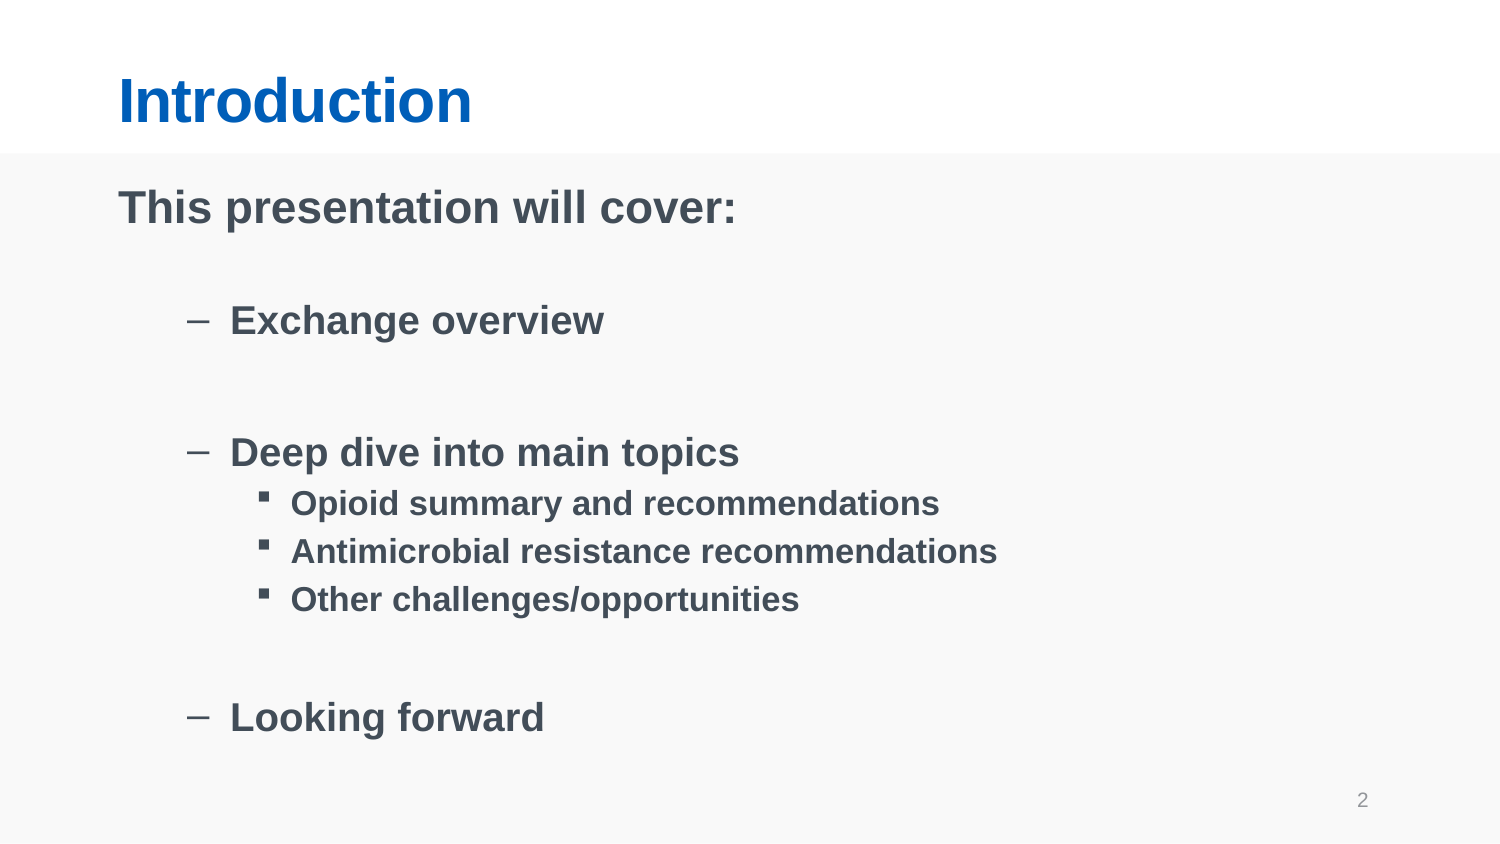

# Introduction
This presentation will cover:

Exchange overview

Deep dive into main topics
Opioid summary and recommendations
Antimicrobial resistance recommendations
Other challenges/opportunities

Looking forward
2